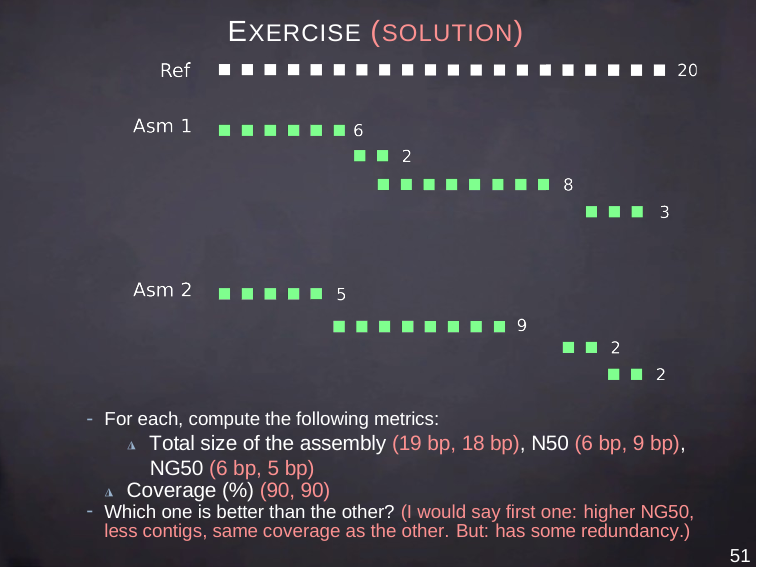

# EXERCISE (SOLUTION)

For each, compute the following metrics:
◮   Total size of the assembly (19 bp, 18 bp), N50 (6 bp, 9 bp), NG50 (6 bp, 5 bp)
◮   Coverage (%) (90, 90)
Which one is better than the other? (I would say first one: higher NG50, less contigs, same coverage as the other. But: has some redundancy.)
51